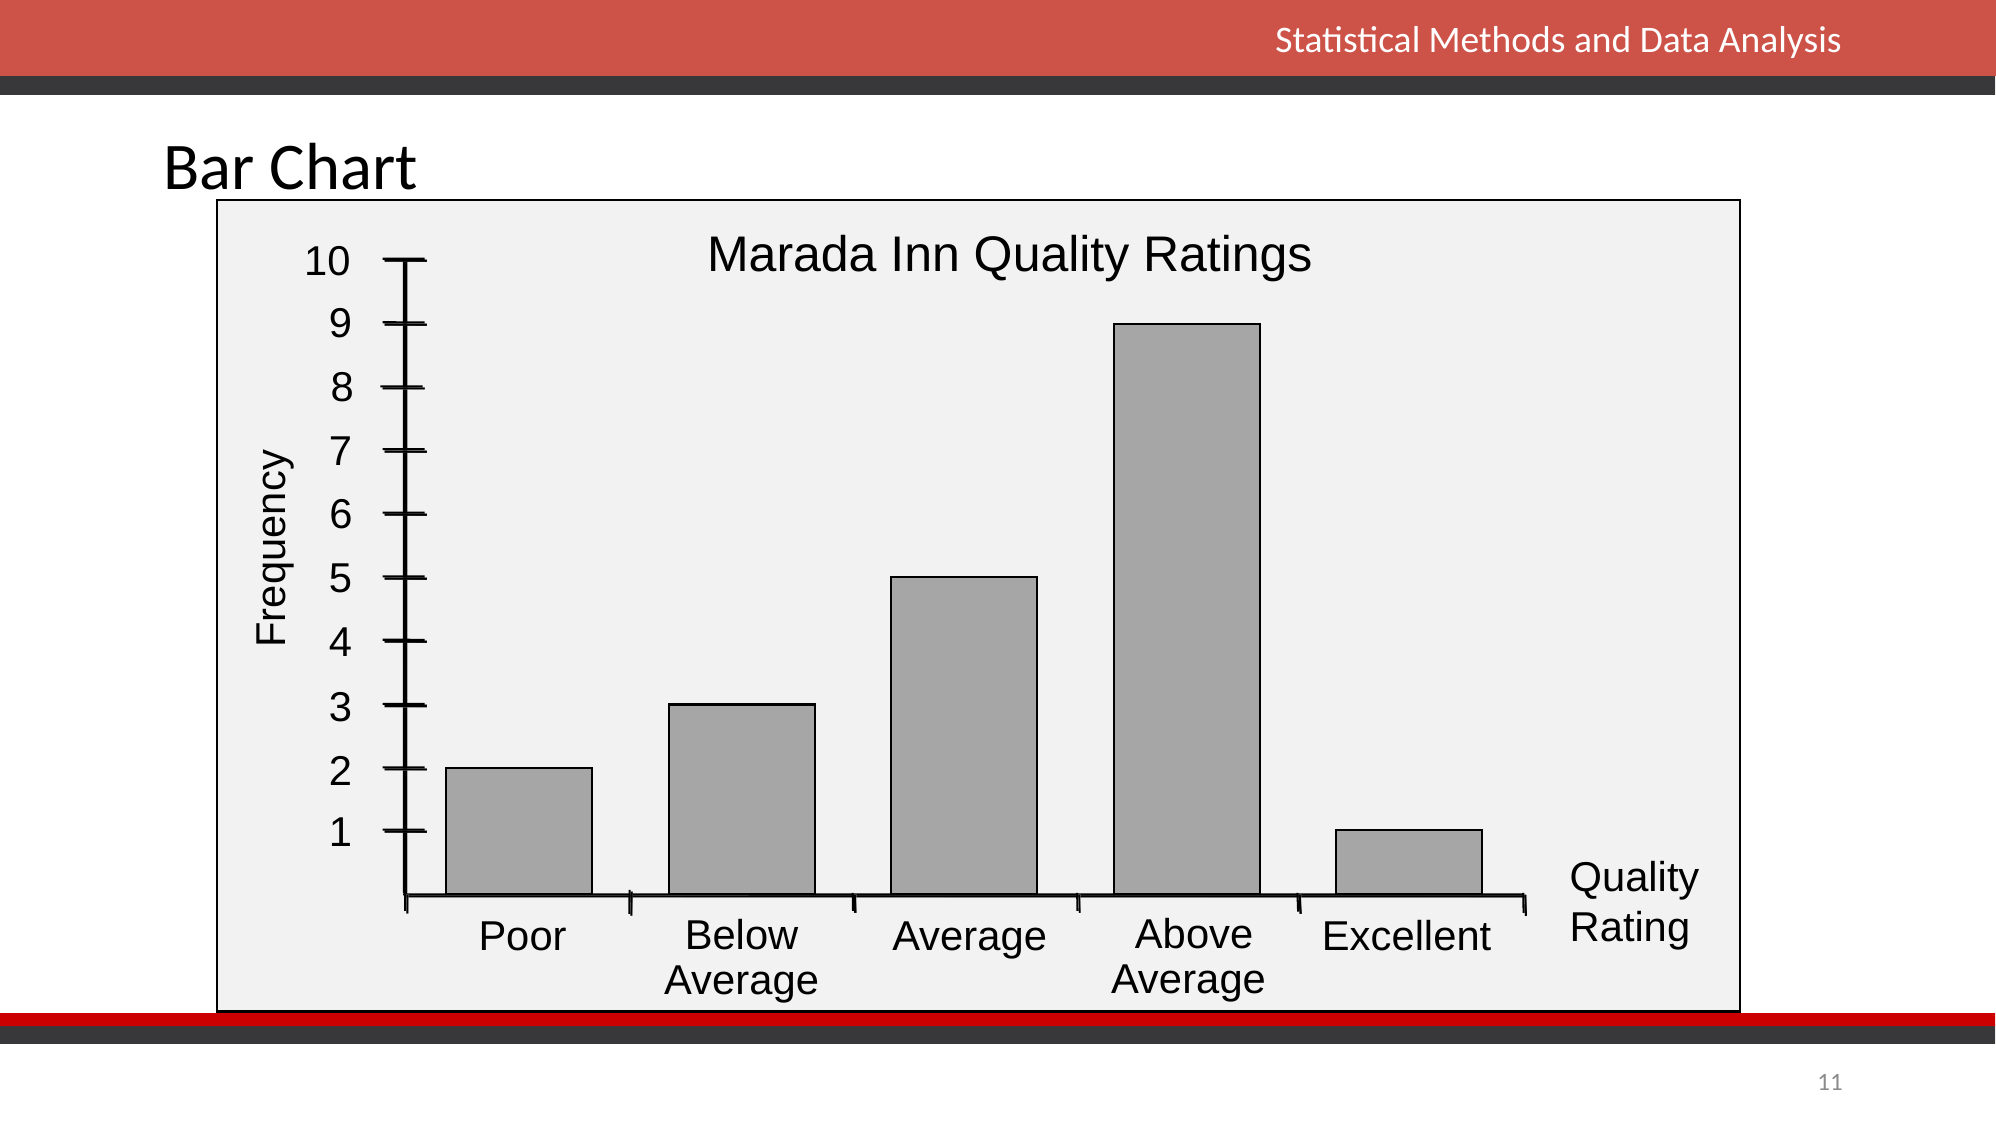

# Bar Chart

Marada Inn Quality Ratings
10
9
8
7
6
5
4
3
2
1

Frequency

Quality
Rating

Excellent
Poor
Average
 Above
Average
Below
Average
11